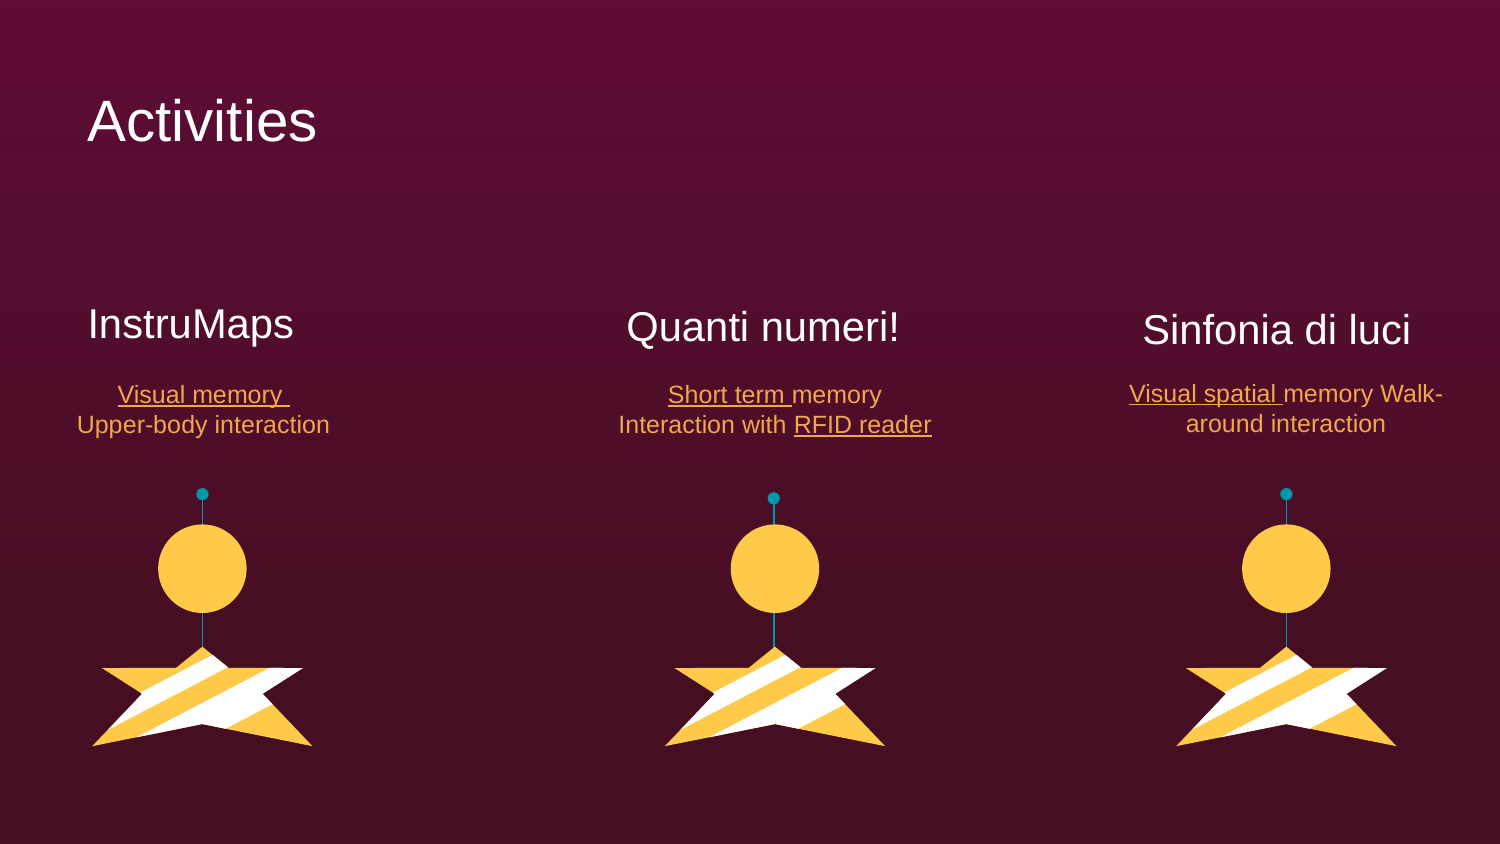

# Activities
InstruMaps
Quanti numeri!
Sinfonia di luci
Visual spatial memory Walk-around interaction

Visual memory
Upper-body interaction

Short term memory
Interaction with RFID reader